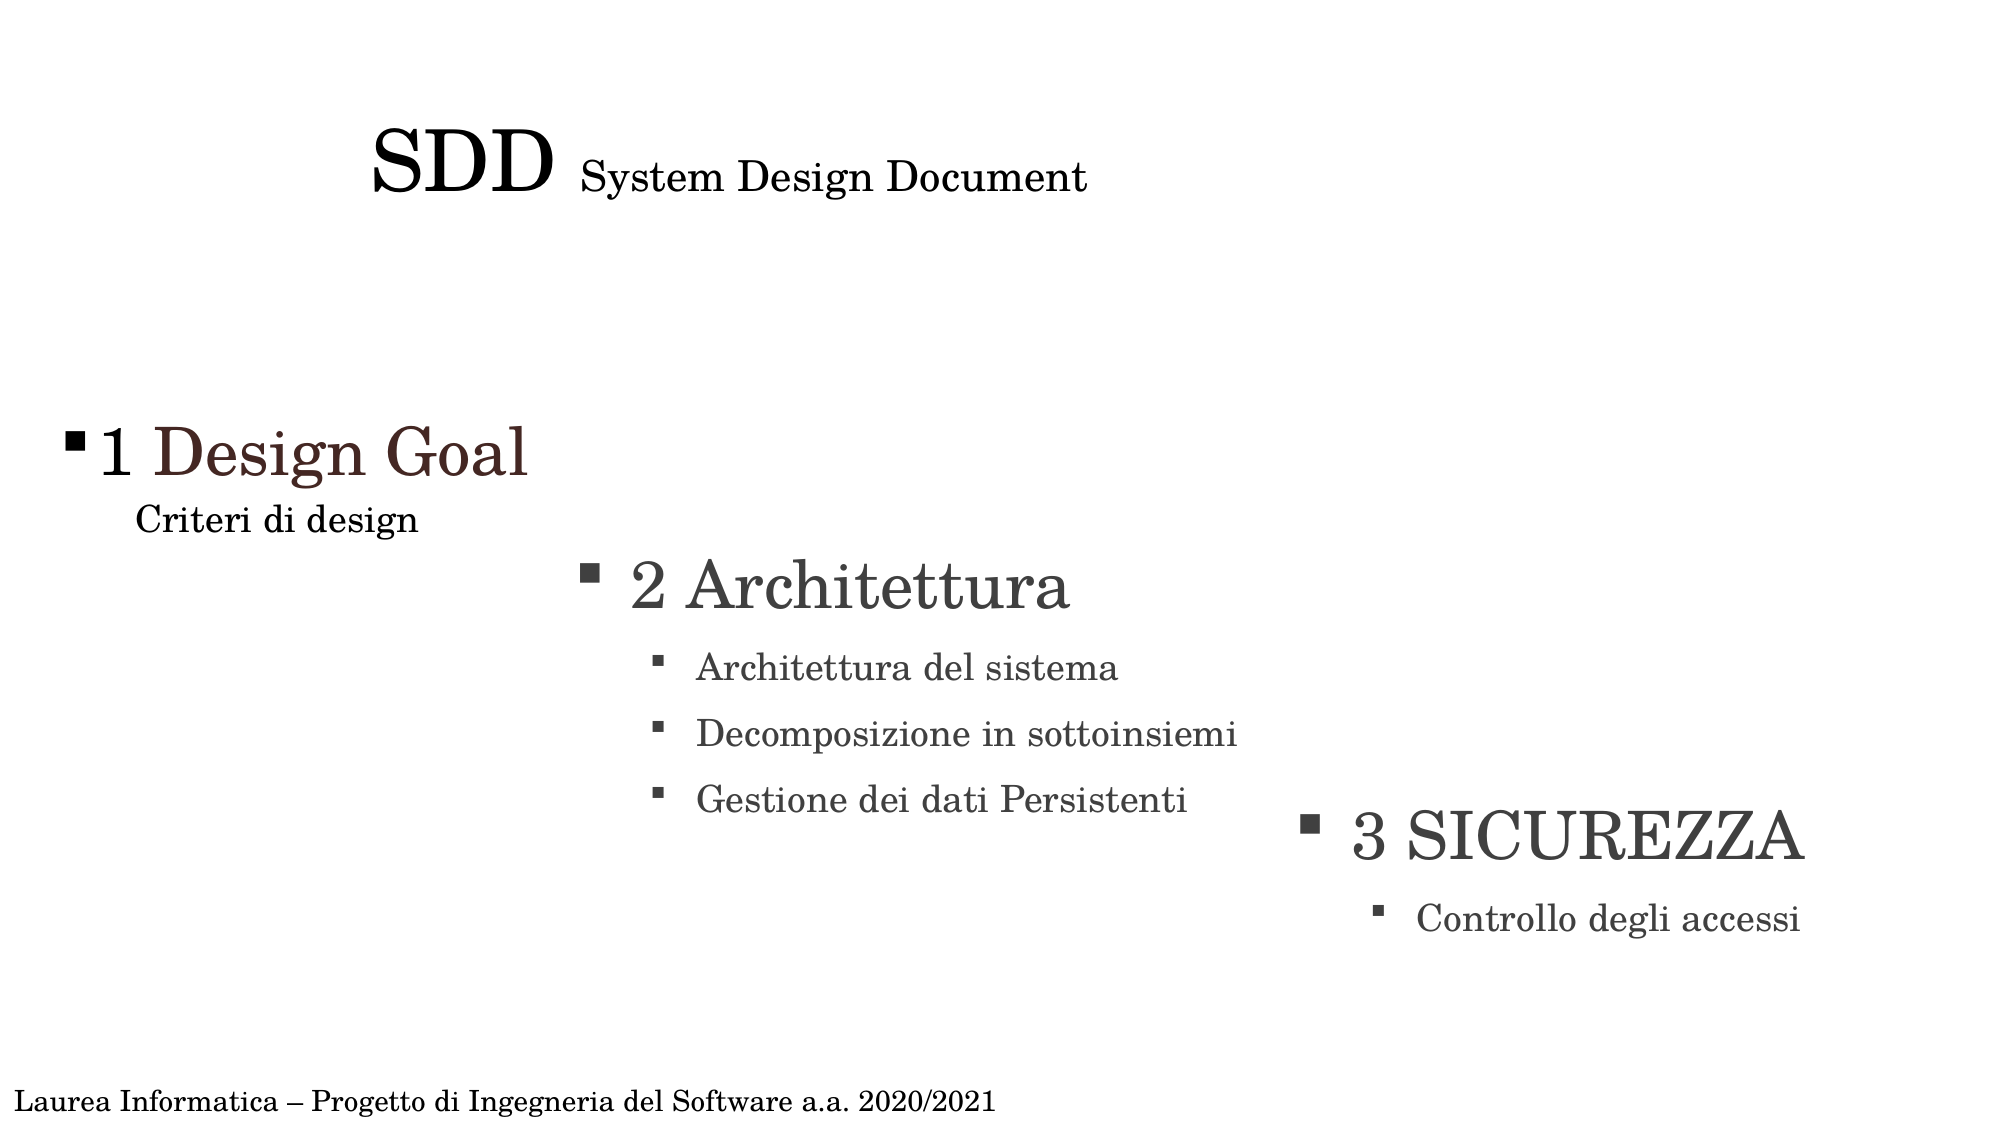

# SDD System Design Document
1 Design Goal
Criteri di design
2 Architettura
Architettura del sistema
Decomposizione in sottoinsiemi
Gestione dei dati Persistenti
3 SICUREZZA
Controllo degli accessi
Laurea Informatica – Progetto di Ingegneria del Software a.a. 2020/2021